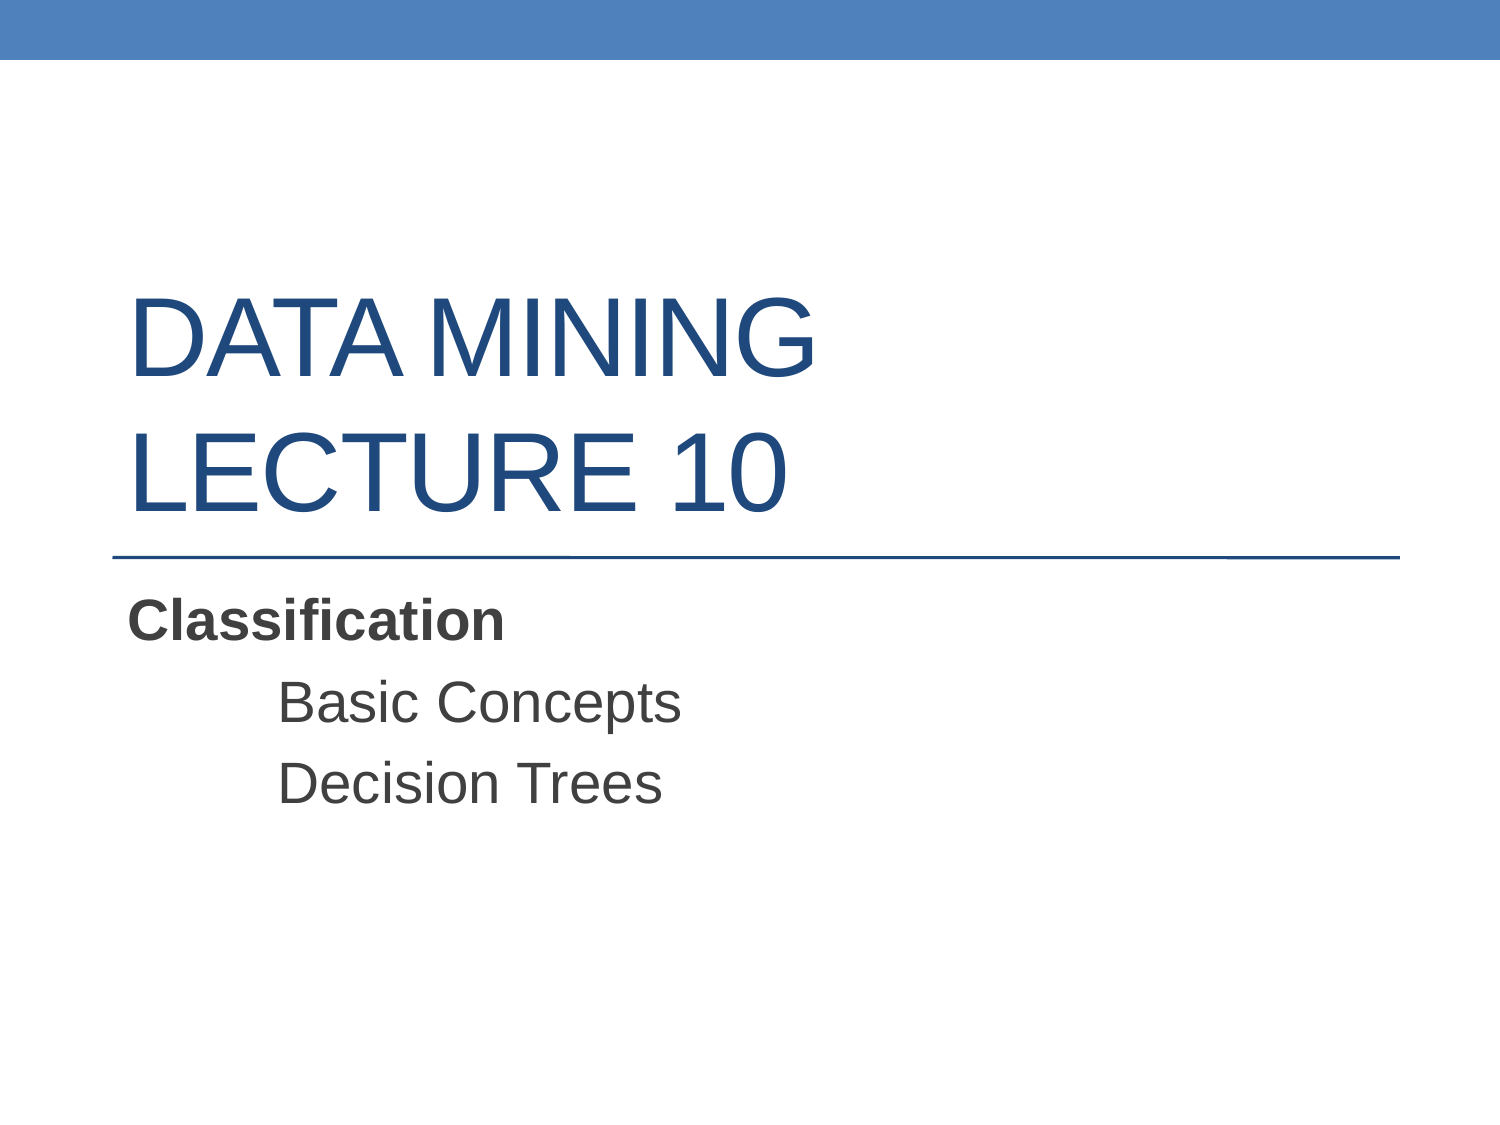

# DATA MINING LECTURE 10
Classification
	Basic Concepts
	Decision Trees